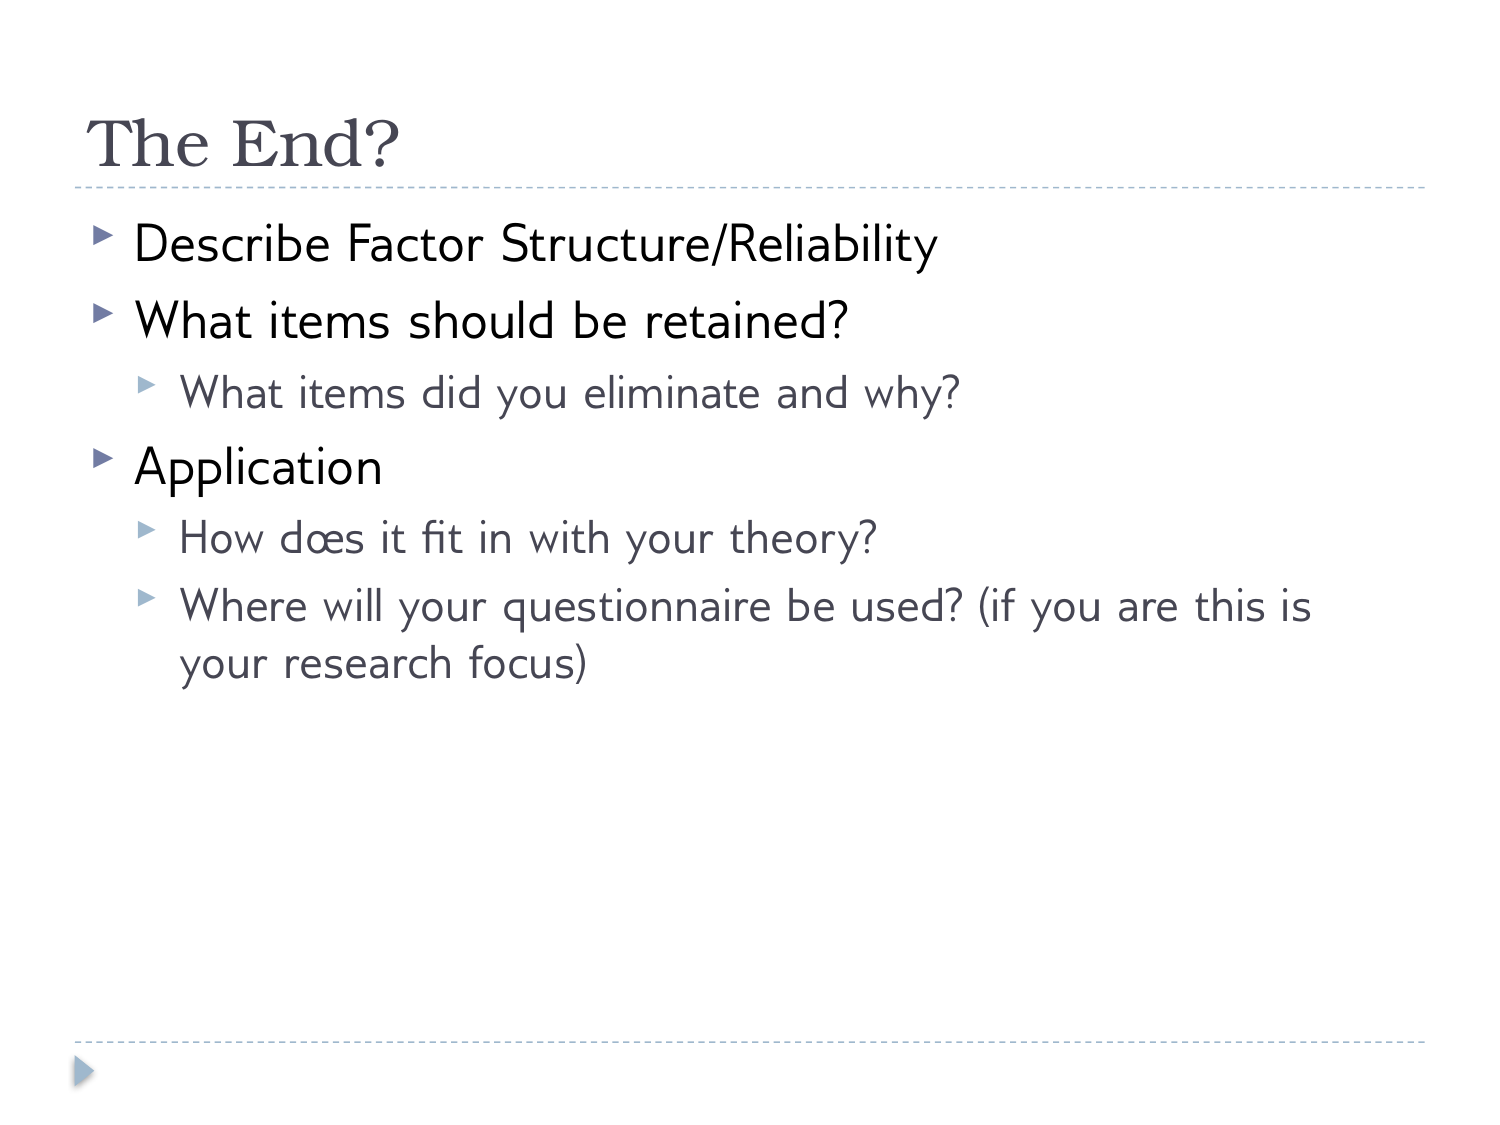

# The End?
Describe Factor Structure/Reliability
What items should be retained?
What items did you eliminate and why?
Application
How does it fit in with your theory?
Where will your questionnaire be used? (if you are this is your research focus)